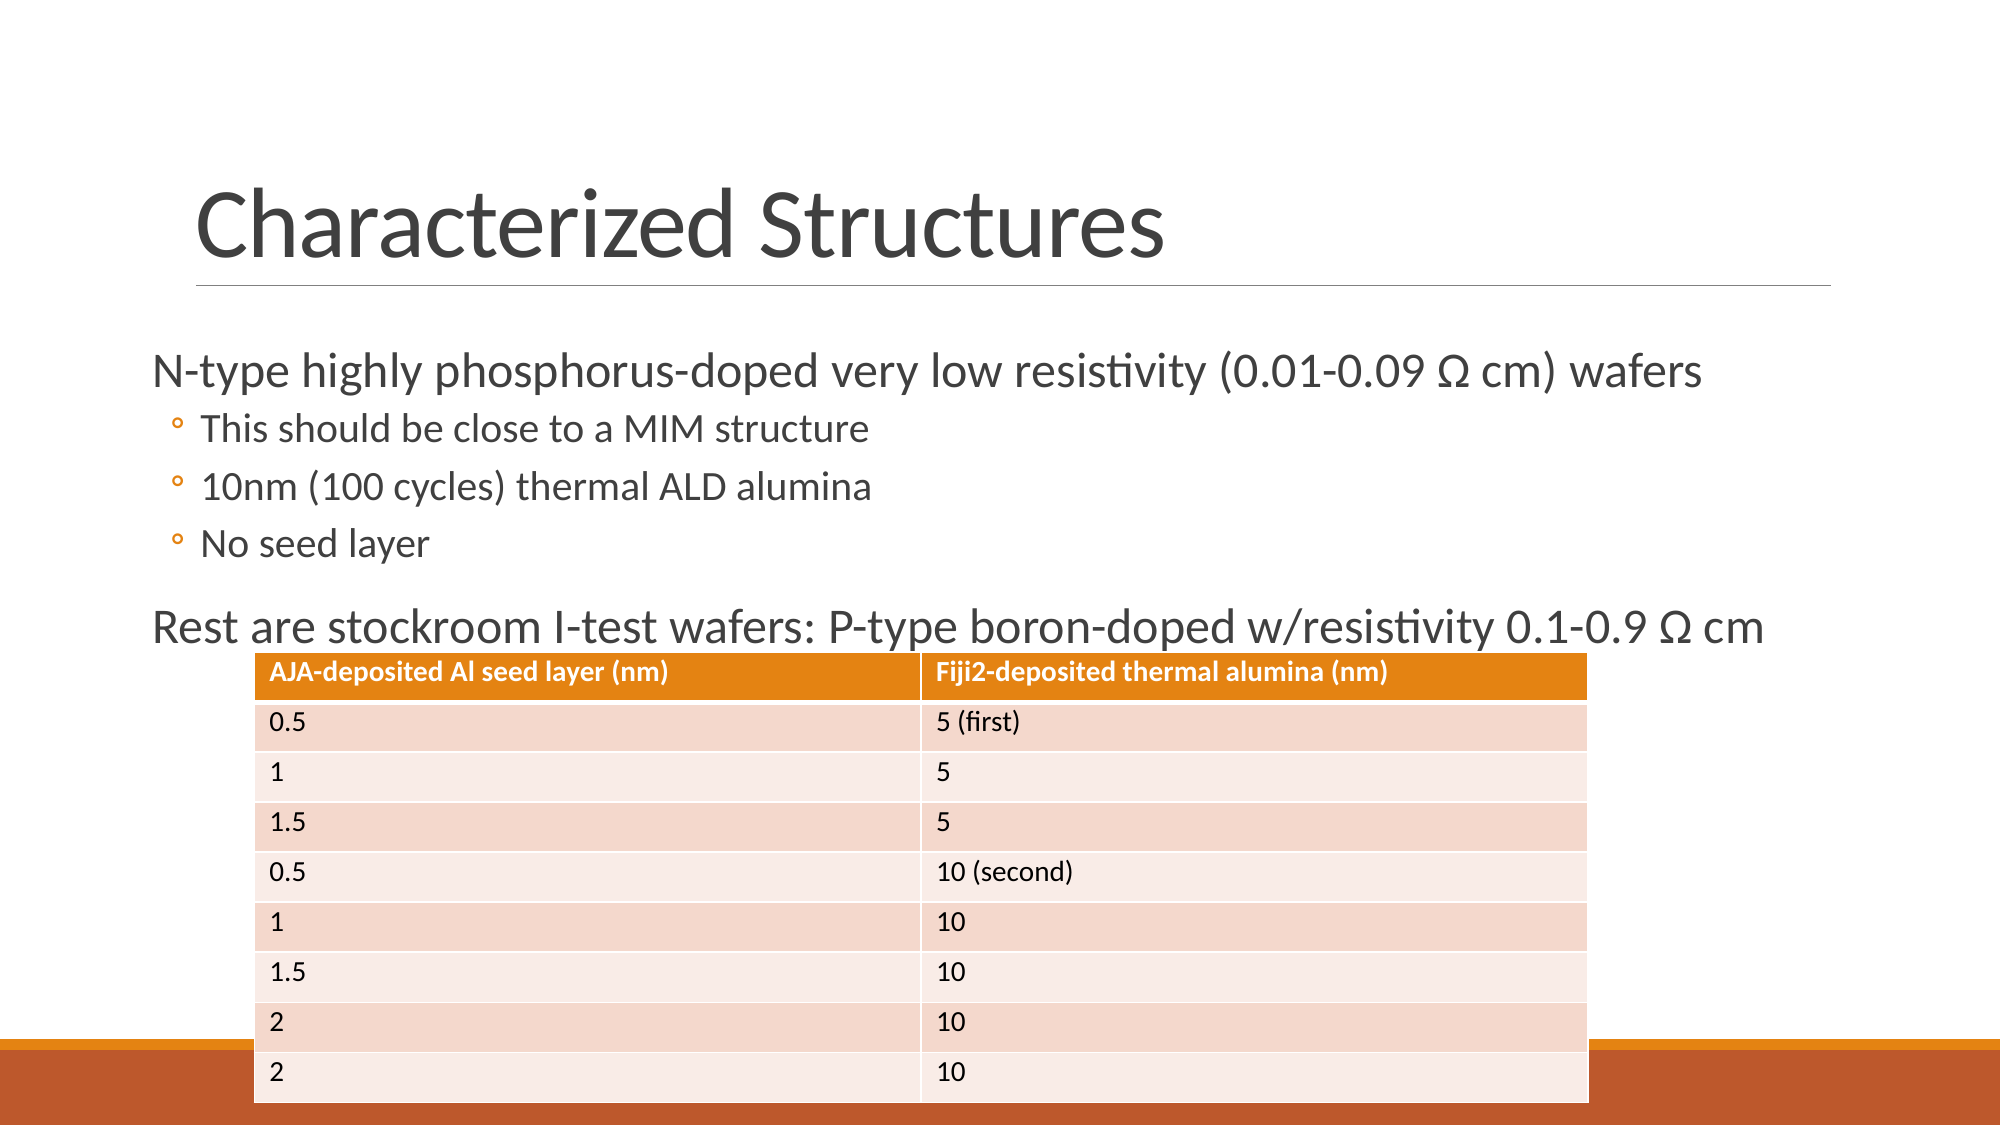

# Characterized Structures

N-type highly phosphorus-doped very low resistivity (0.01-0.09 Ω cm) wafers
This should be close to a MIM structure
10nm (100 cycles) thermal ALD alumina
No seed layer
Rest are stockroom I-test wafers: P-type boron-doped w/resistivity 0.1-0.9 Ω cm

| AJA-deposited Al seed layer (nm) | Fiji2-deposited thermal alumina (nm) |
| --- | --- |
| 0.5 | 5 (first) |
| 1 | 5 |
| 1.5 | 5 |
| 0.5 | 10 (second) |
| 1 | 10 |
| 1.5 | 10 |
| 2 | 10 |
| 2 | 10 |